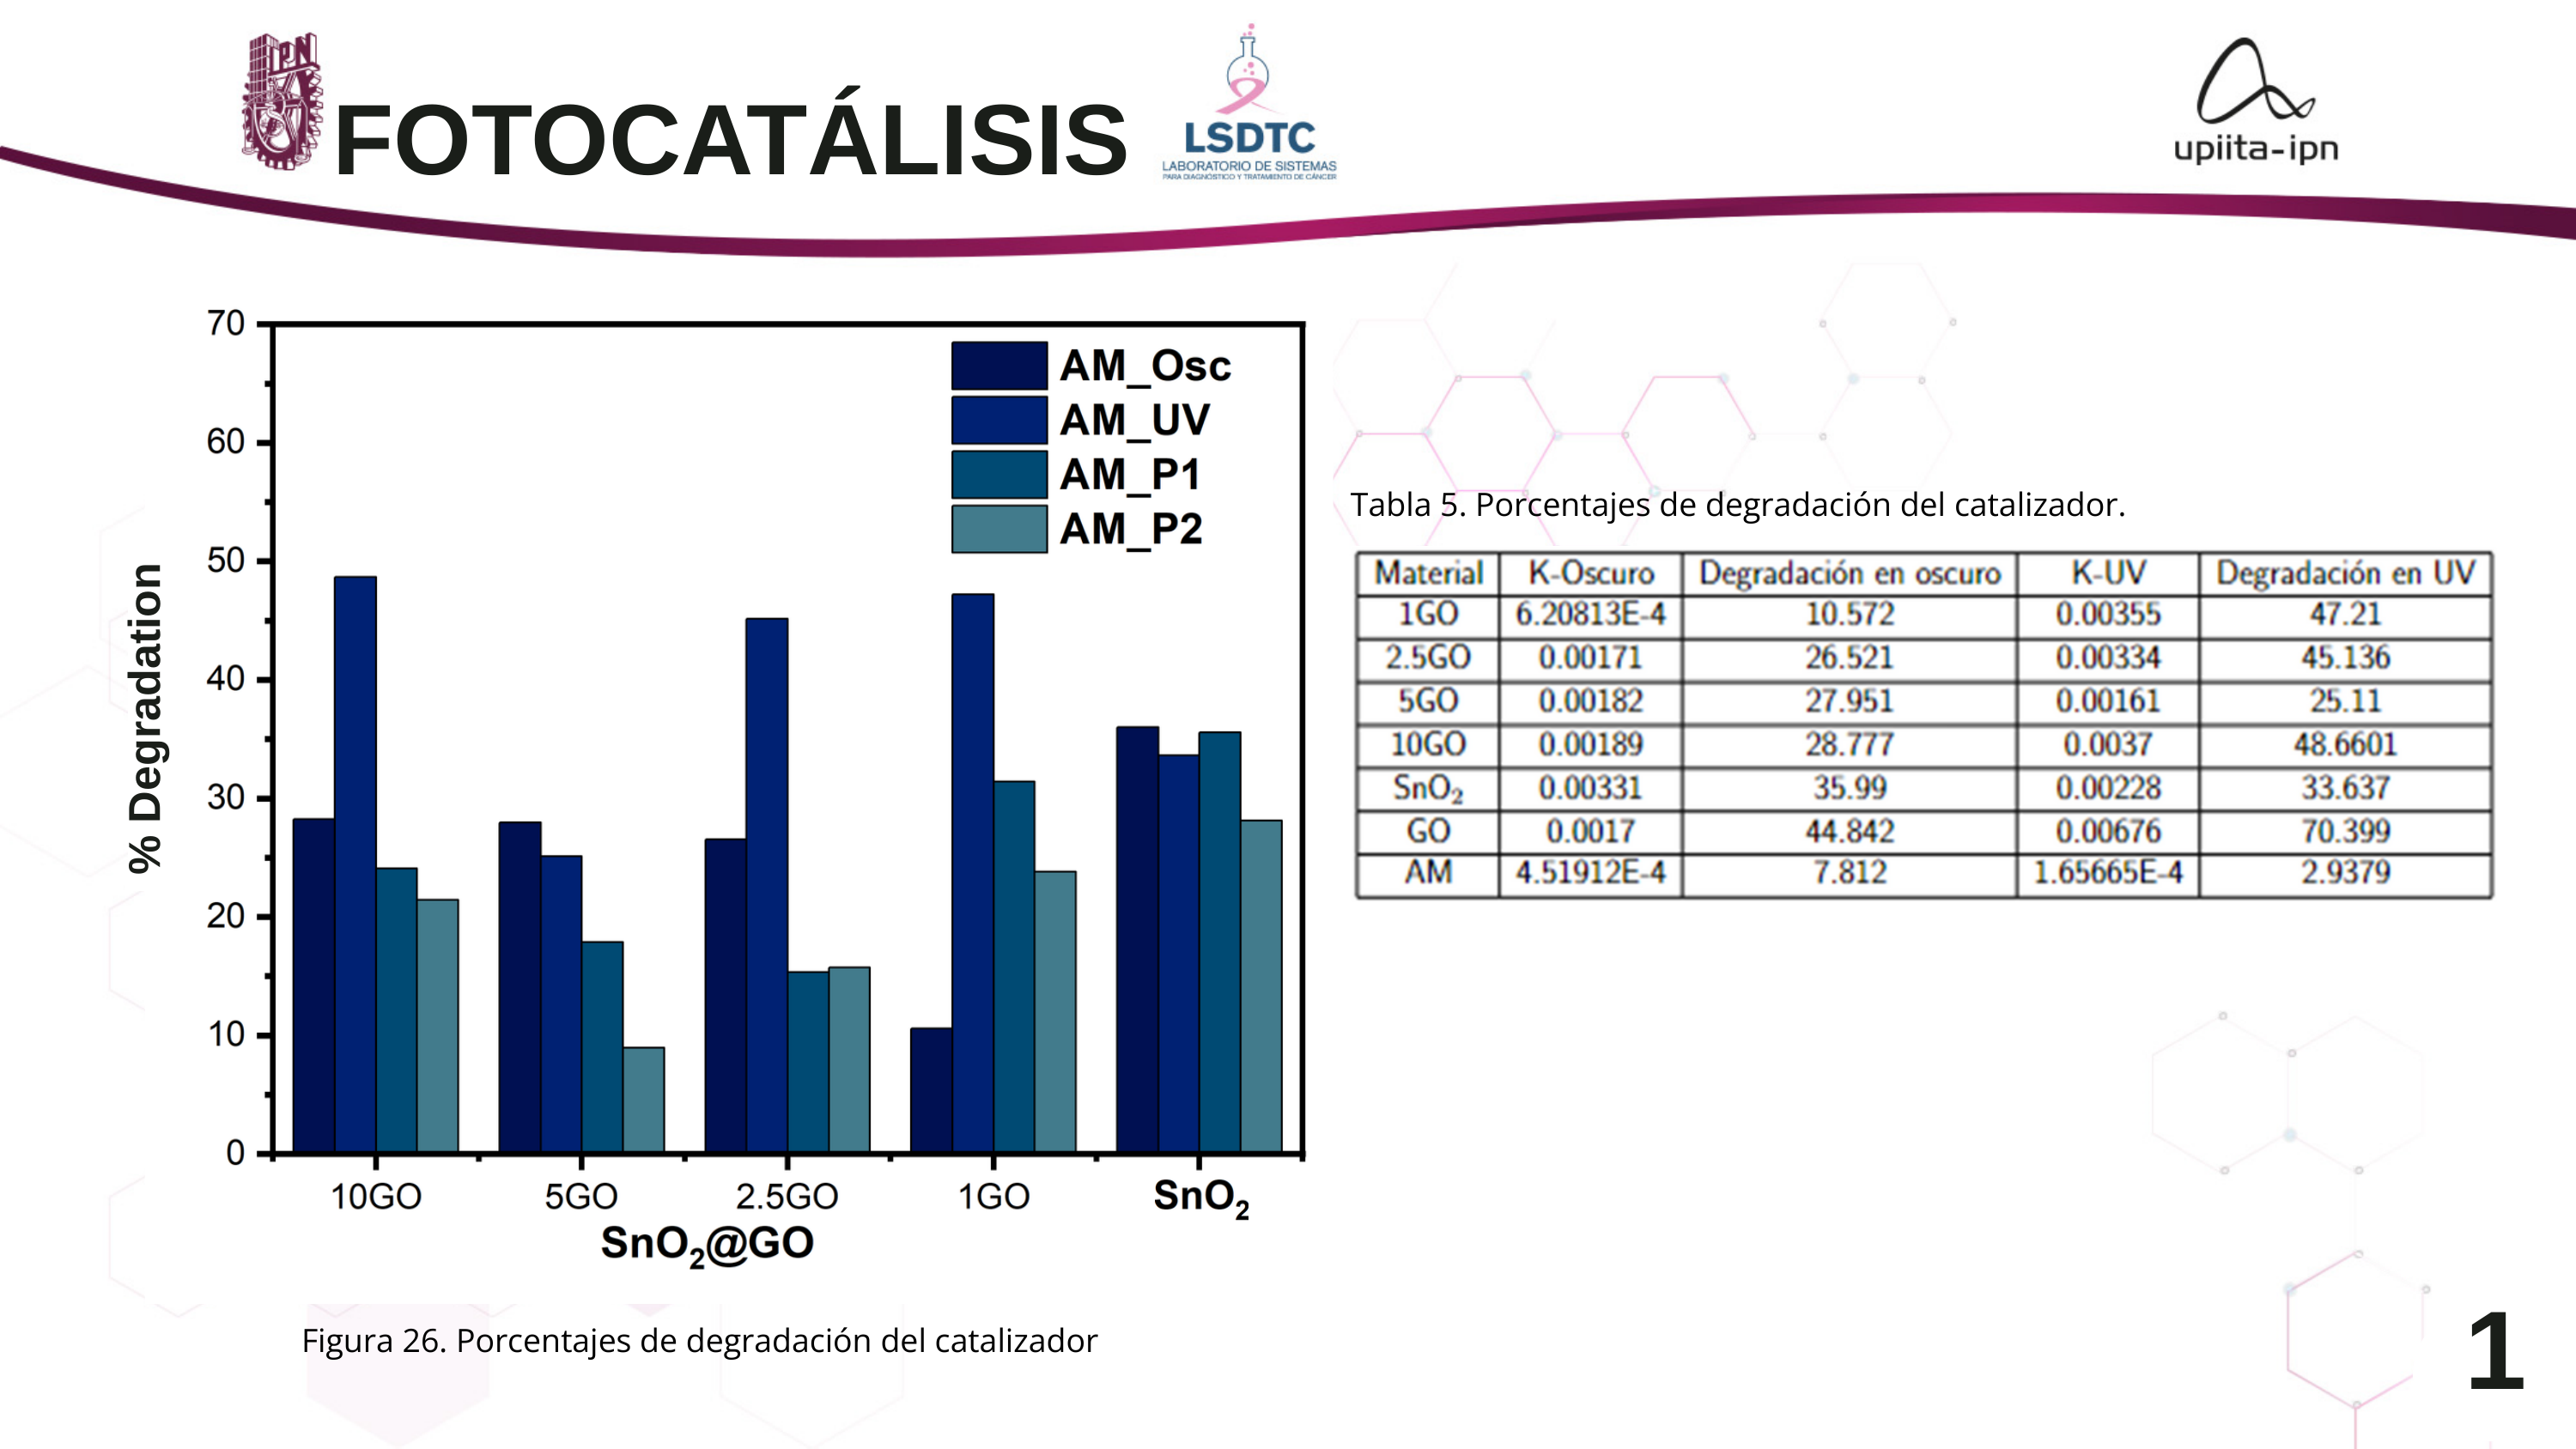

FOTOCATÁLISIS

Tabla 5. Porcentajes de degradación del catalizador.

% Degradation

16

Figura 26. Porcentajes de degradación del catalizador